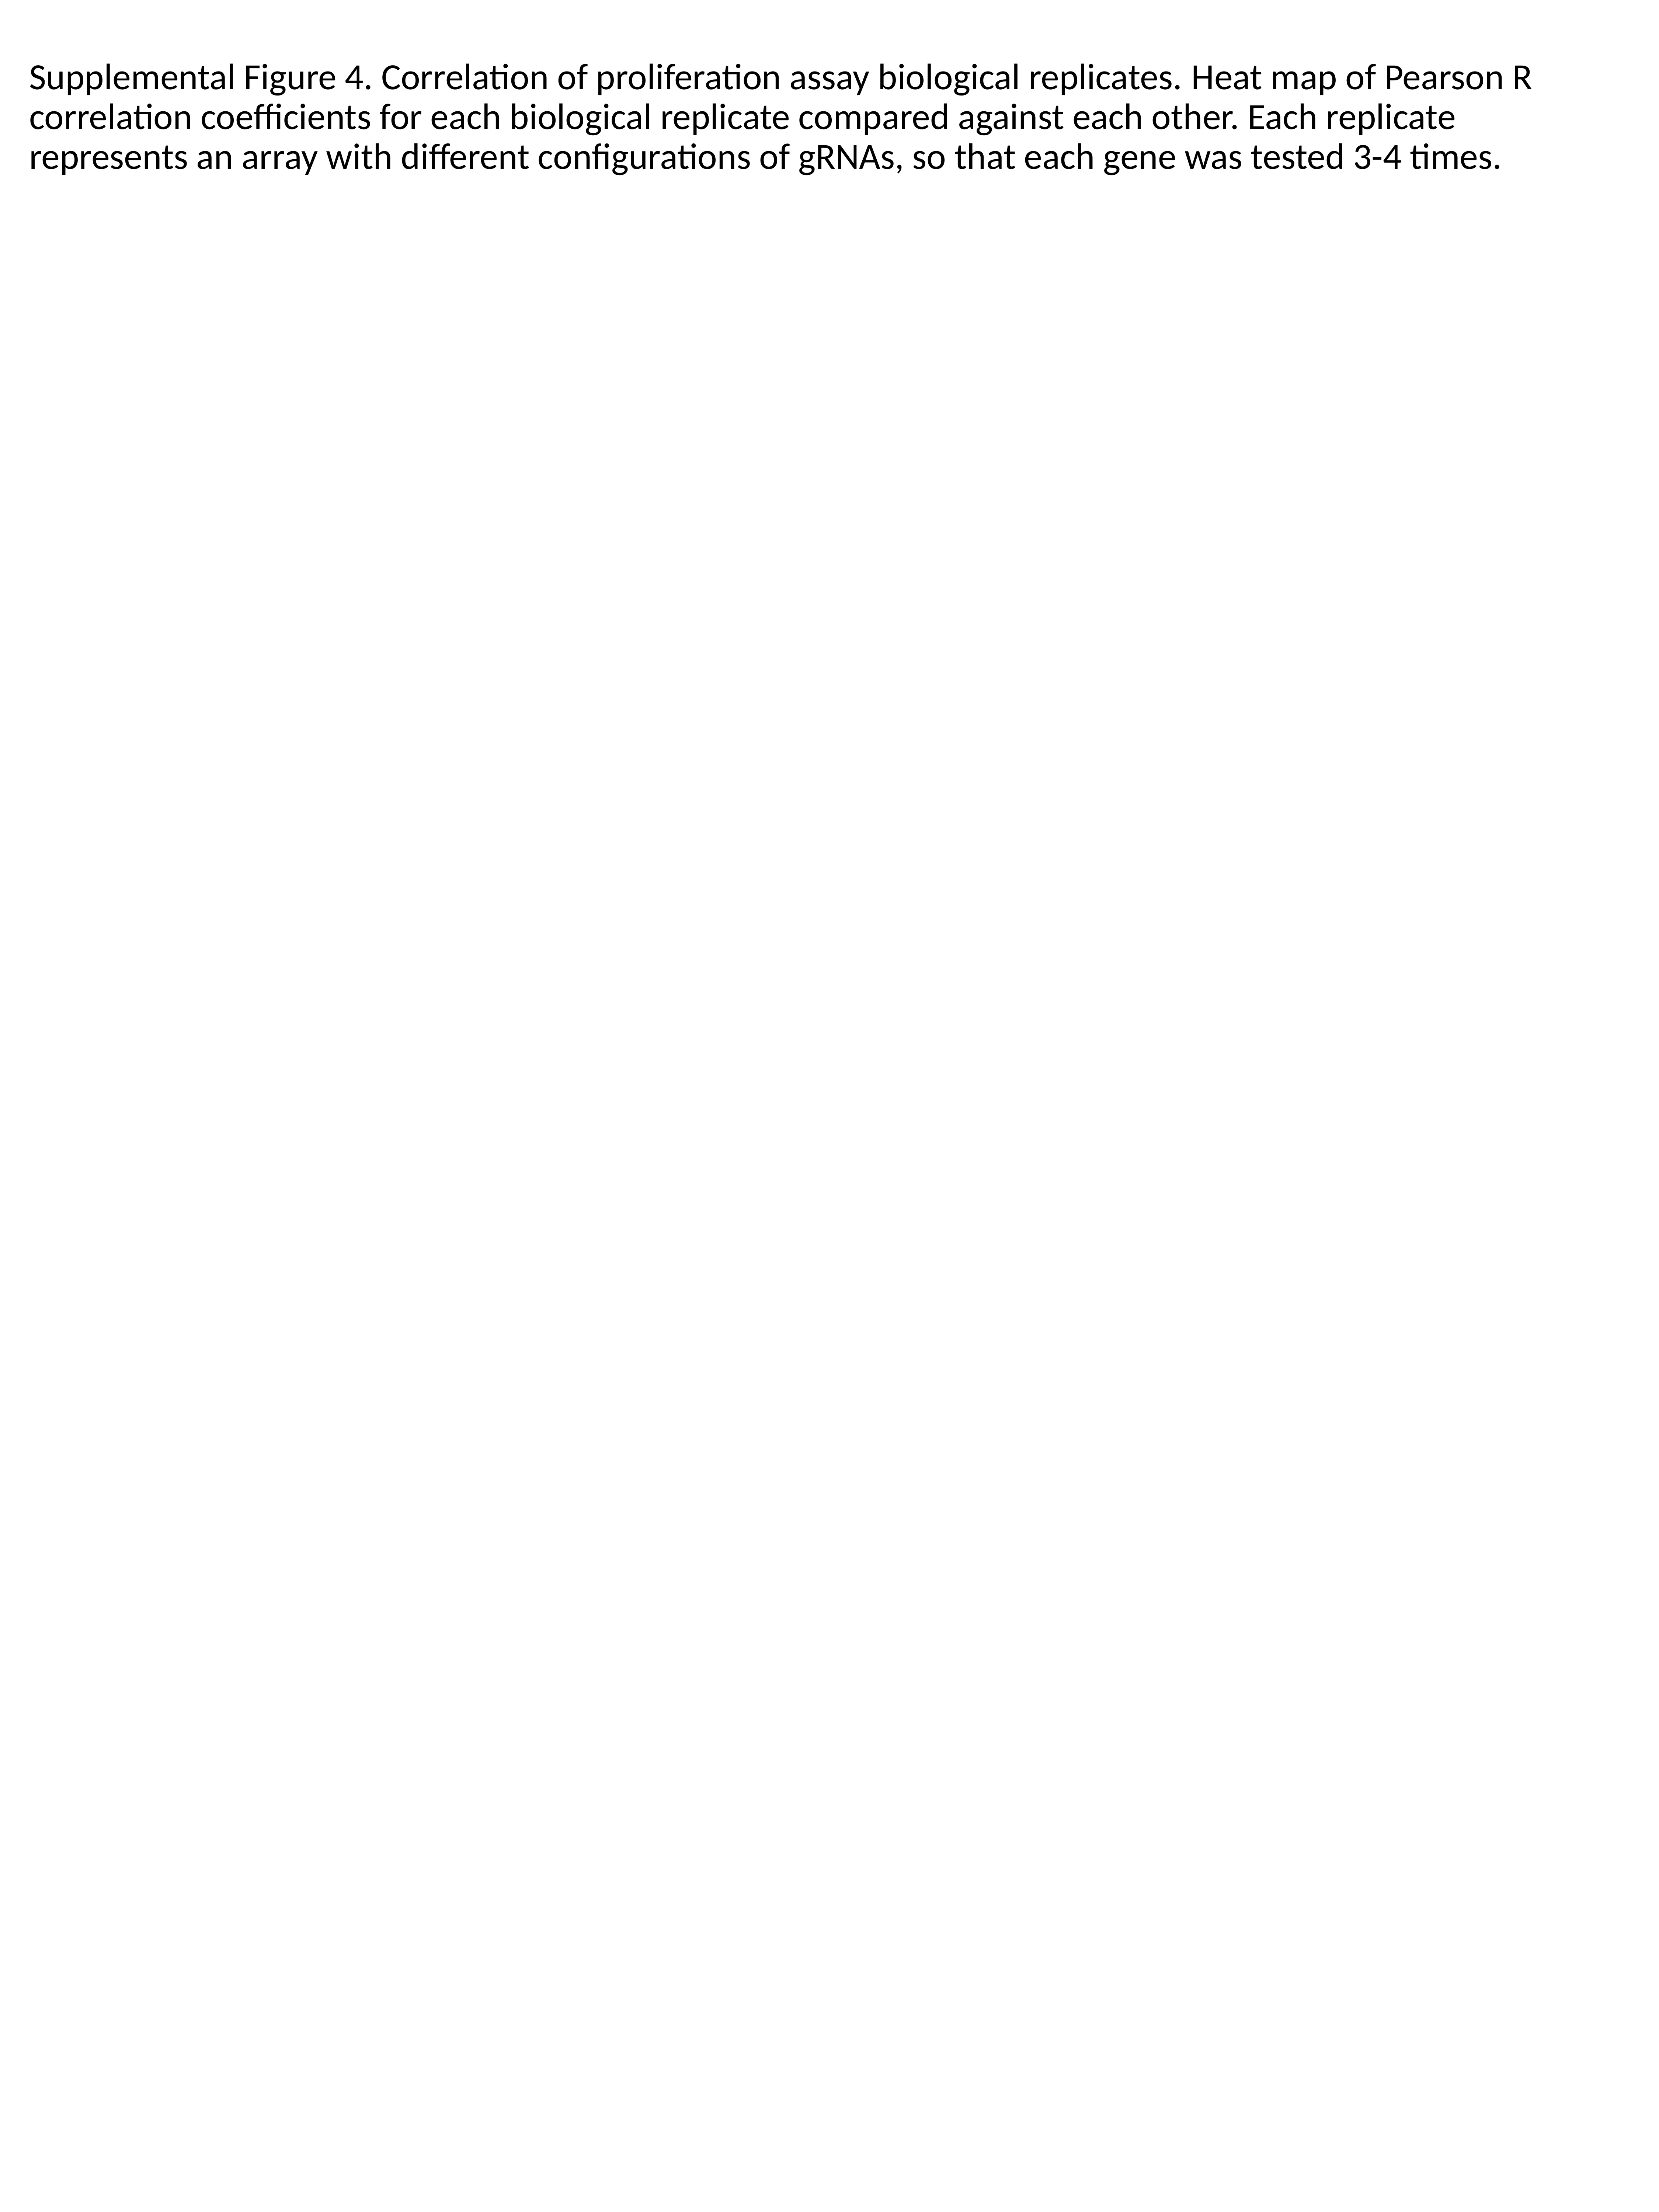

# Supplemental Figure 4. Correlation of proliferation assay biological replicates. Heat map of Pearson R correlation coefficients for each biological replicate compared against each other. Each replicate represents an array with different configurations of gRNAs, so that each gene was tested 3-4 times.